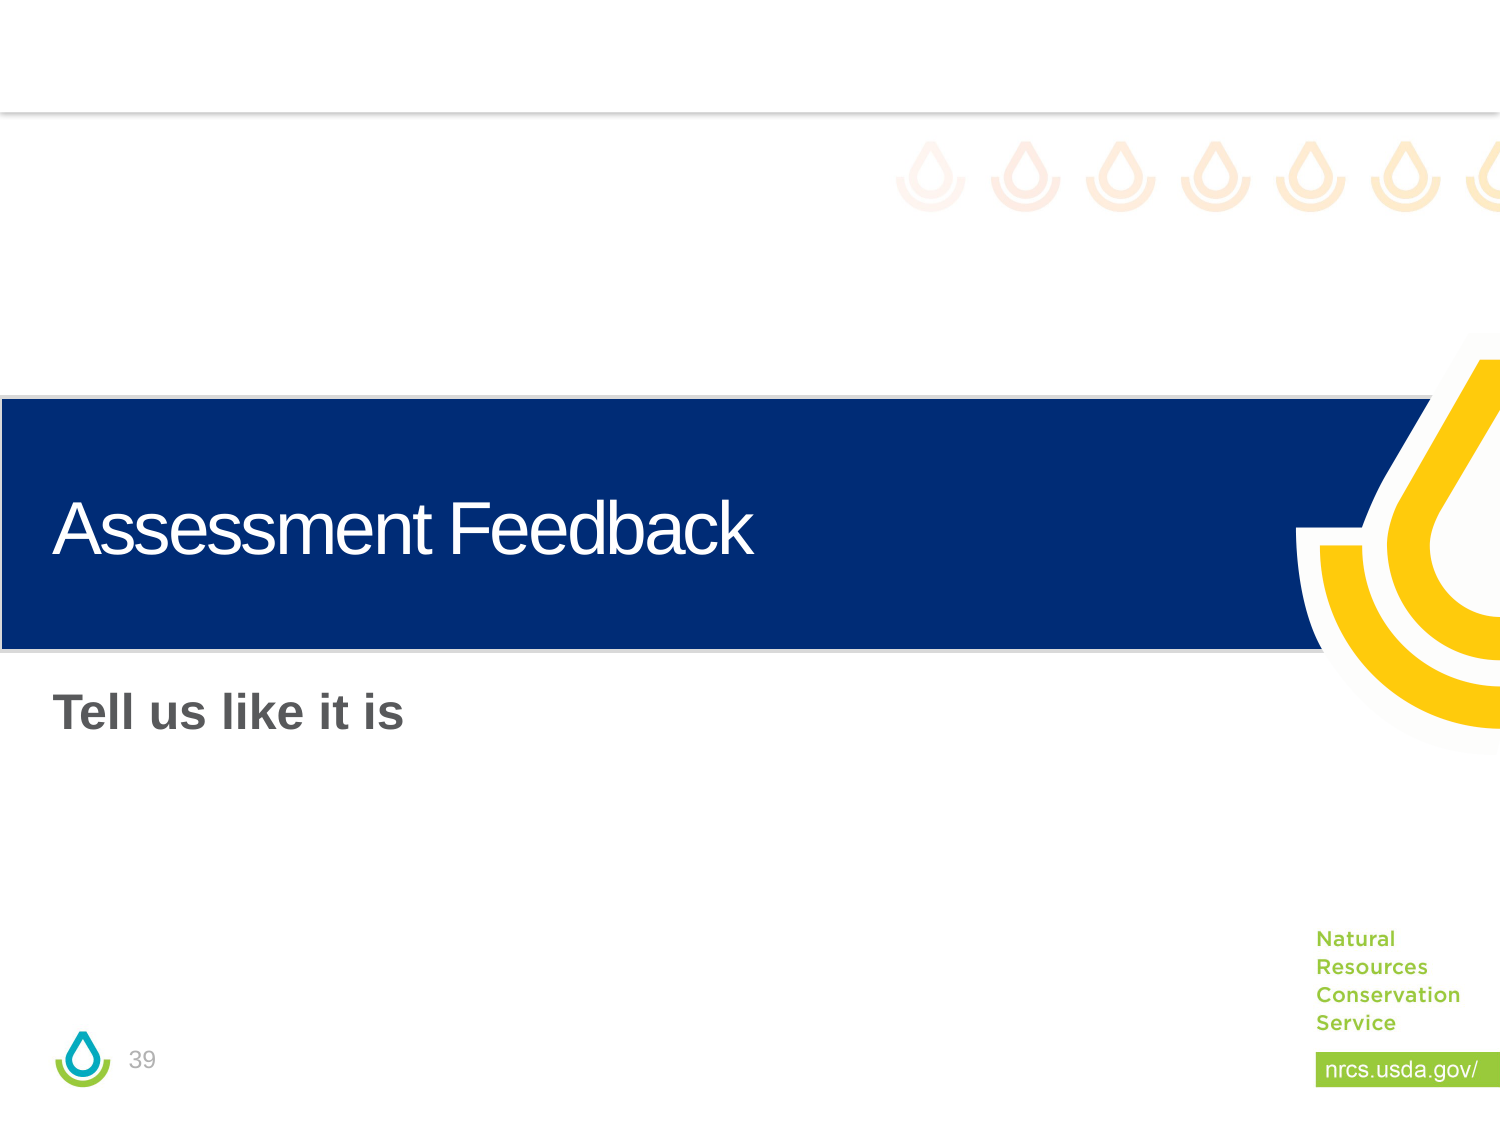

# Assessment Feedback
Tell us like it is

39